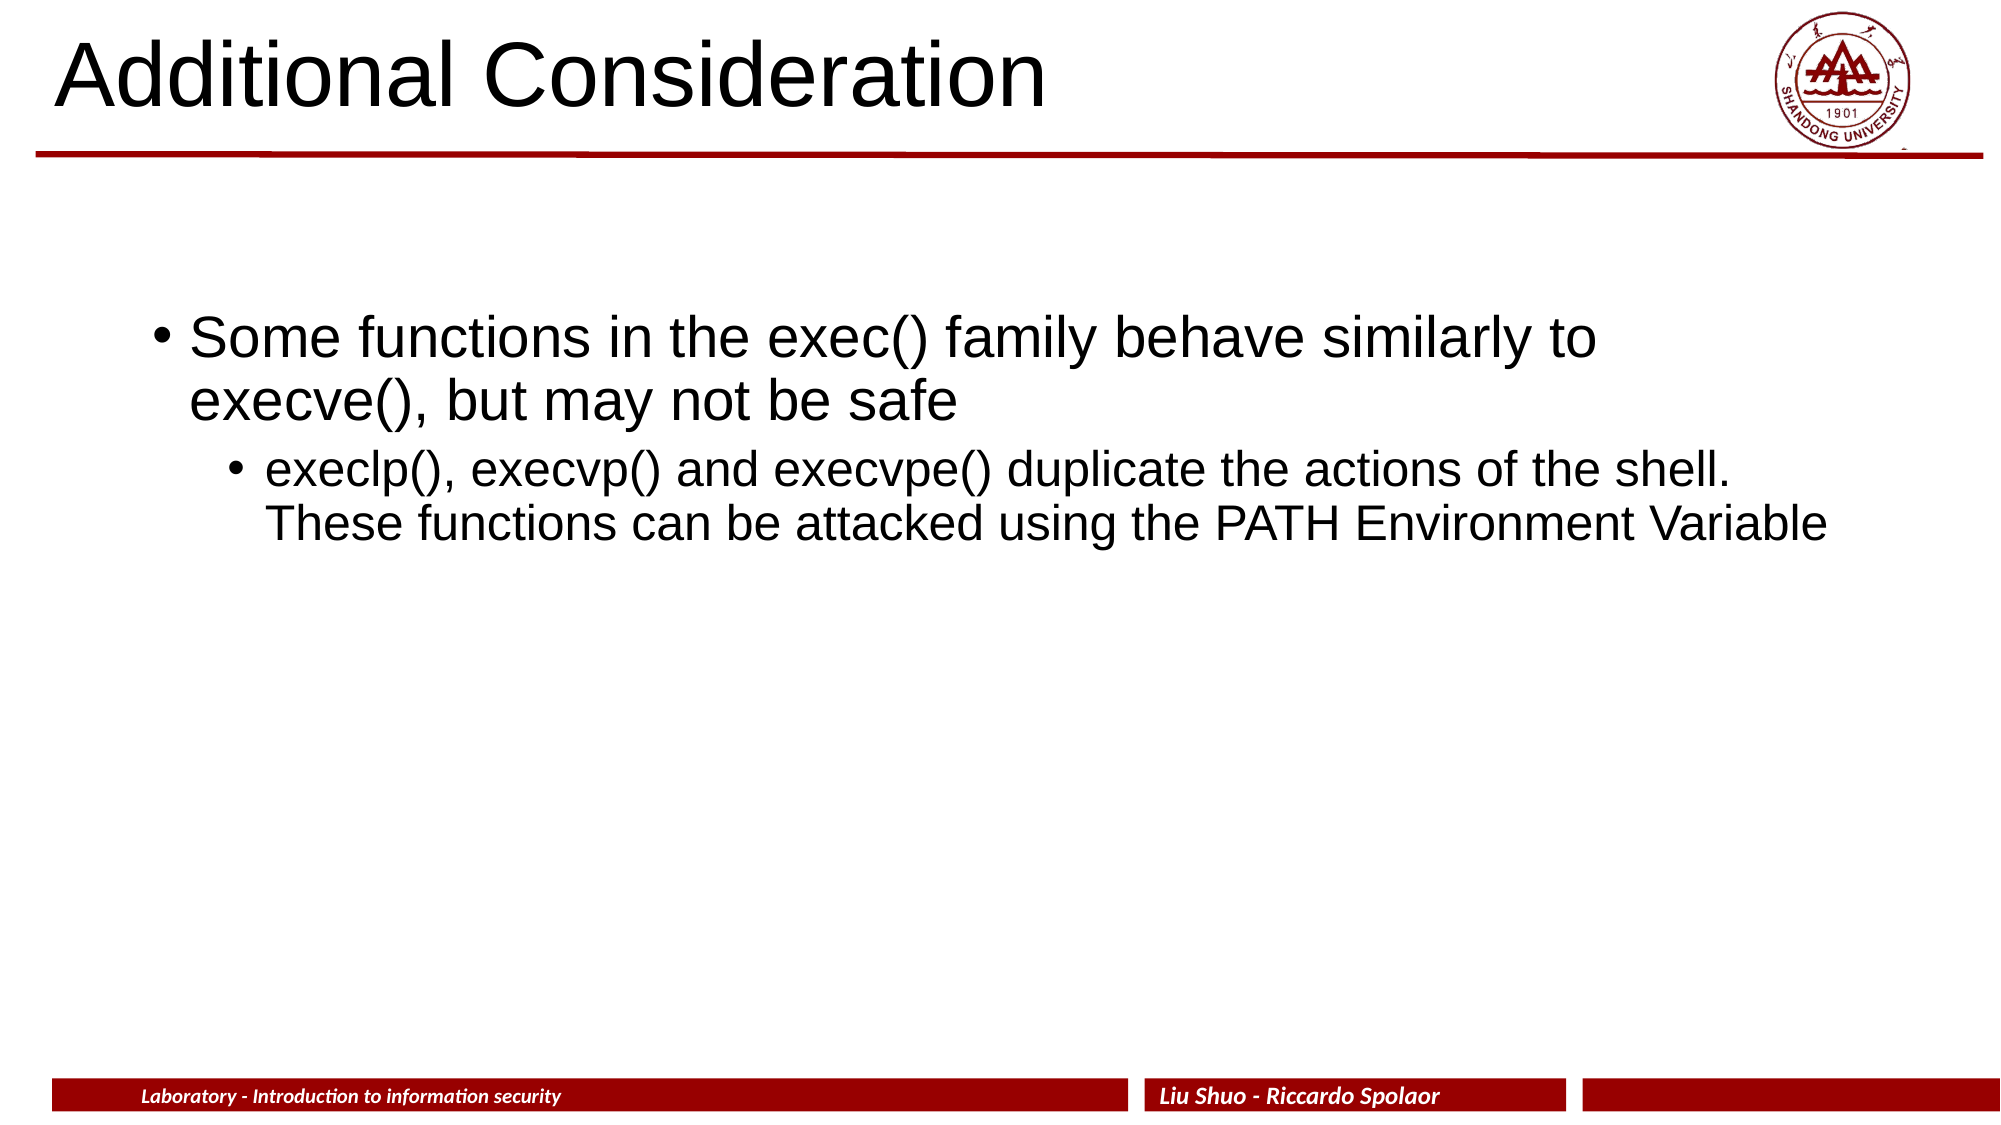

# Additional Consideration
Some functions in the exec() family behave similarly to execve(), but may not be safe
execlp(), execvp() and execvpe() duplicate the actions of the shell. These functions can be attacked using the PATH Environment Variable